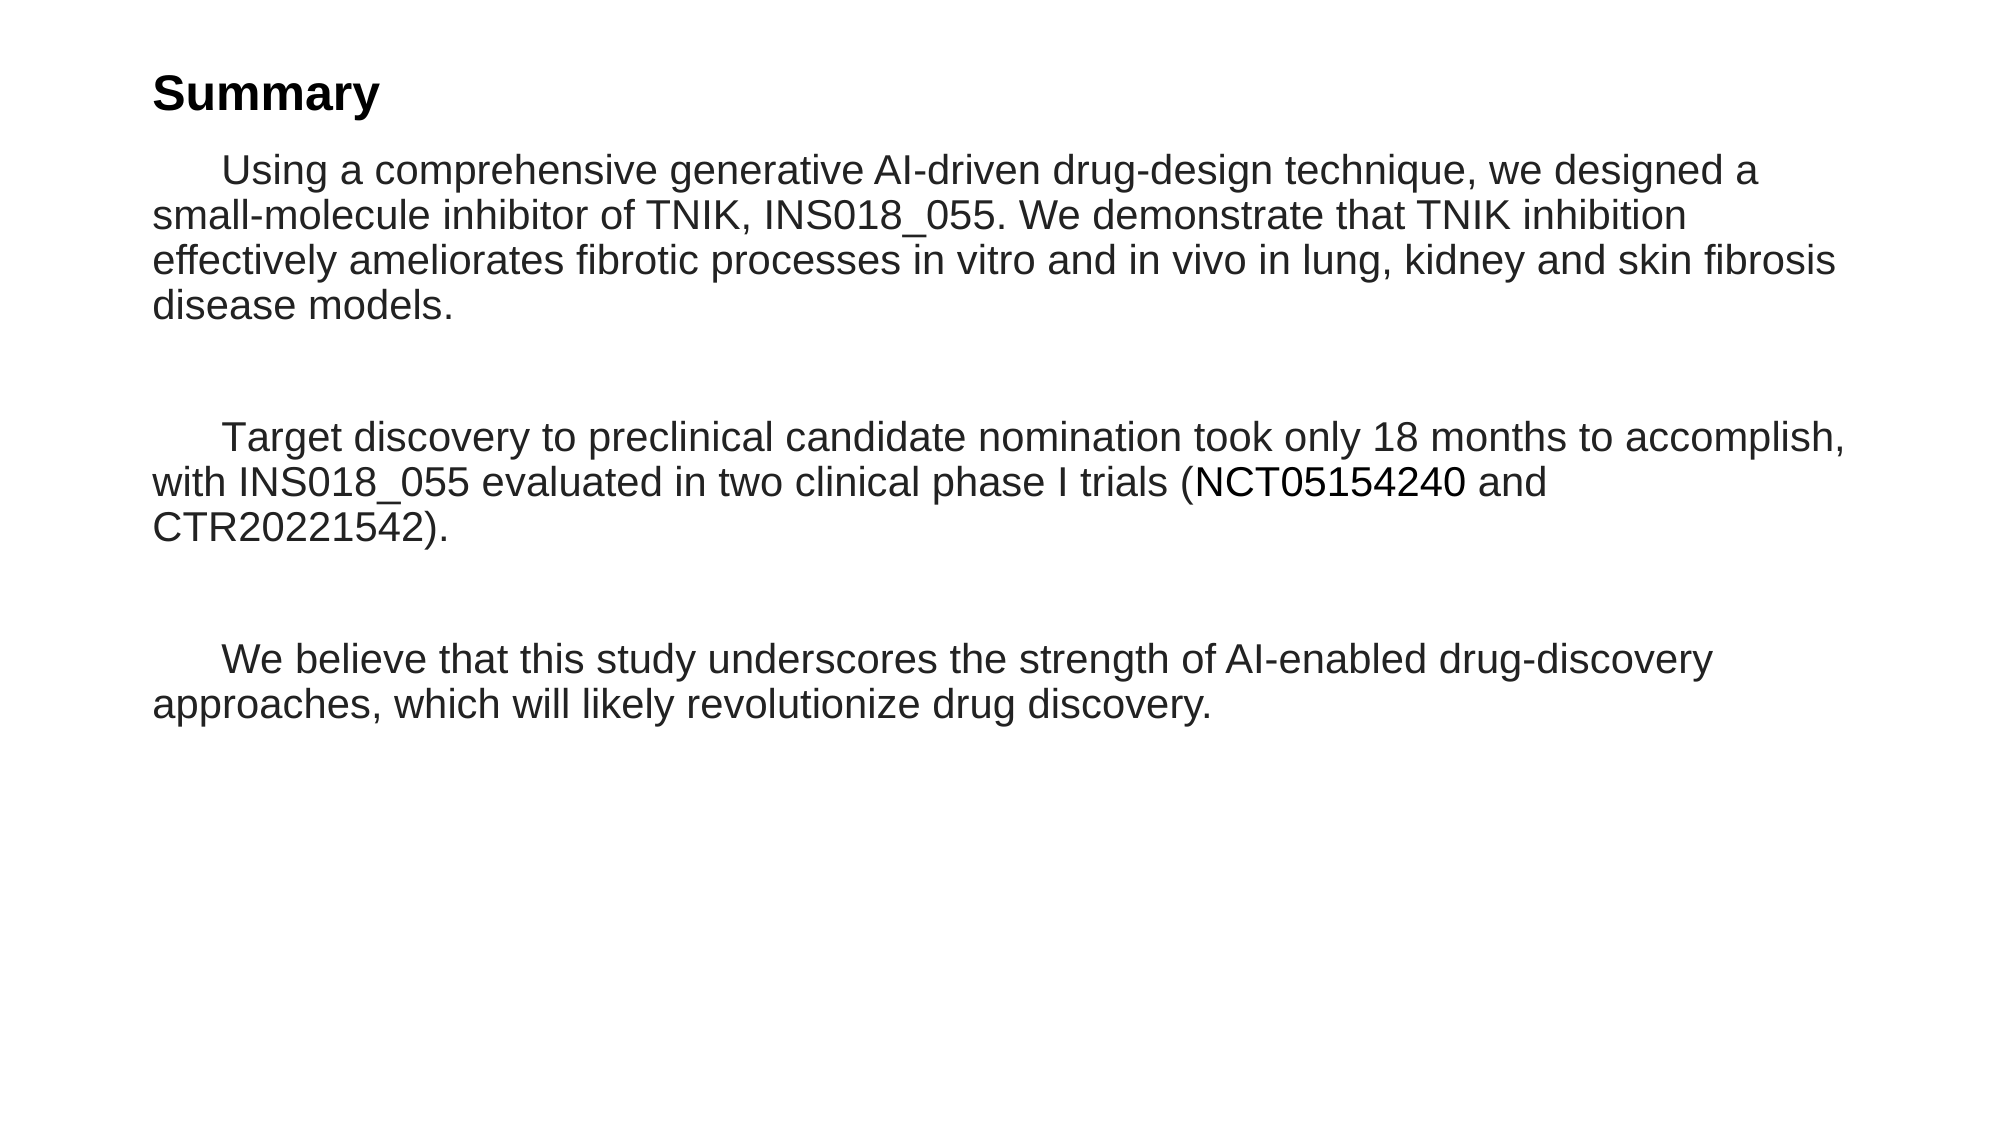

# Summary
      Using a comprehensive generative AI-driven drug-design technique, we designed a small-molecule inhibitor of TNIK, INS018_055. We demonstrate that TNIK inhibition effectively ameliorates fibrotic processes in vitro and in vivo in lung, kidney and skin fibrosis disease models.

      Target discovery to preclinical candidate nomination took only 18 months to accomplish, with INS018_055 evaluated in two clinical phase I trials (NCT05154240 and CTR20221542).

      We believe that this study underscores the strength of AI-enabled drug-discovery approaches, which will likely revolutionize drug discovery.